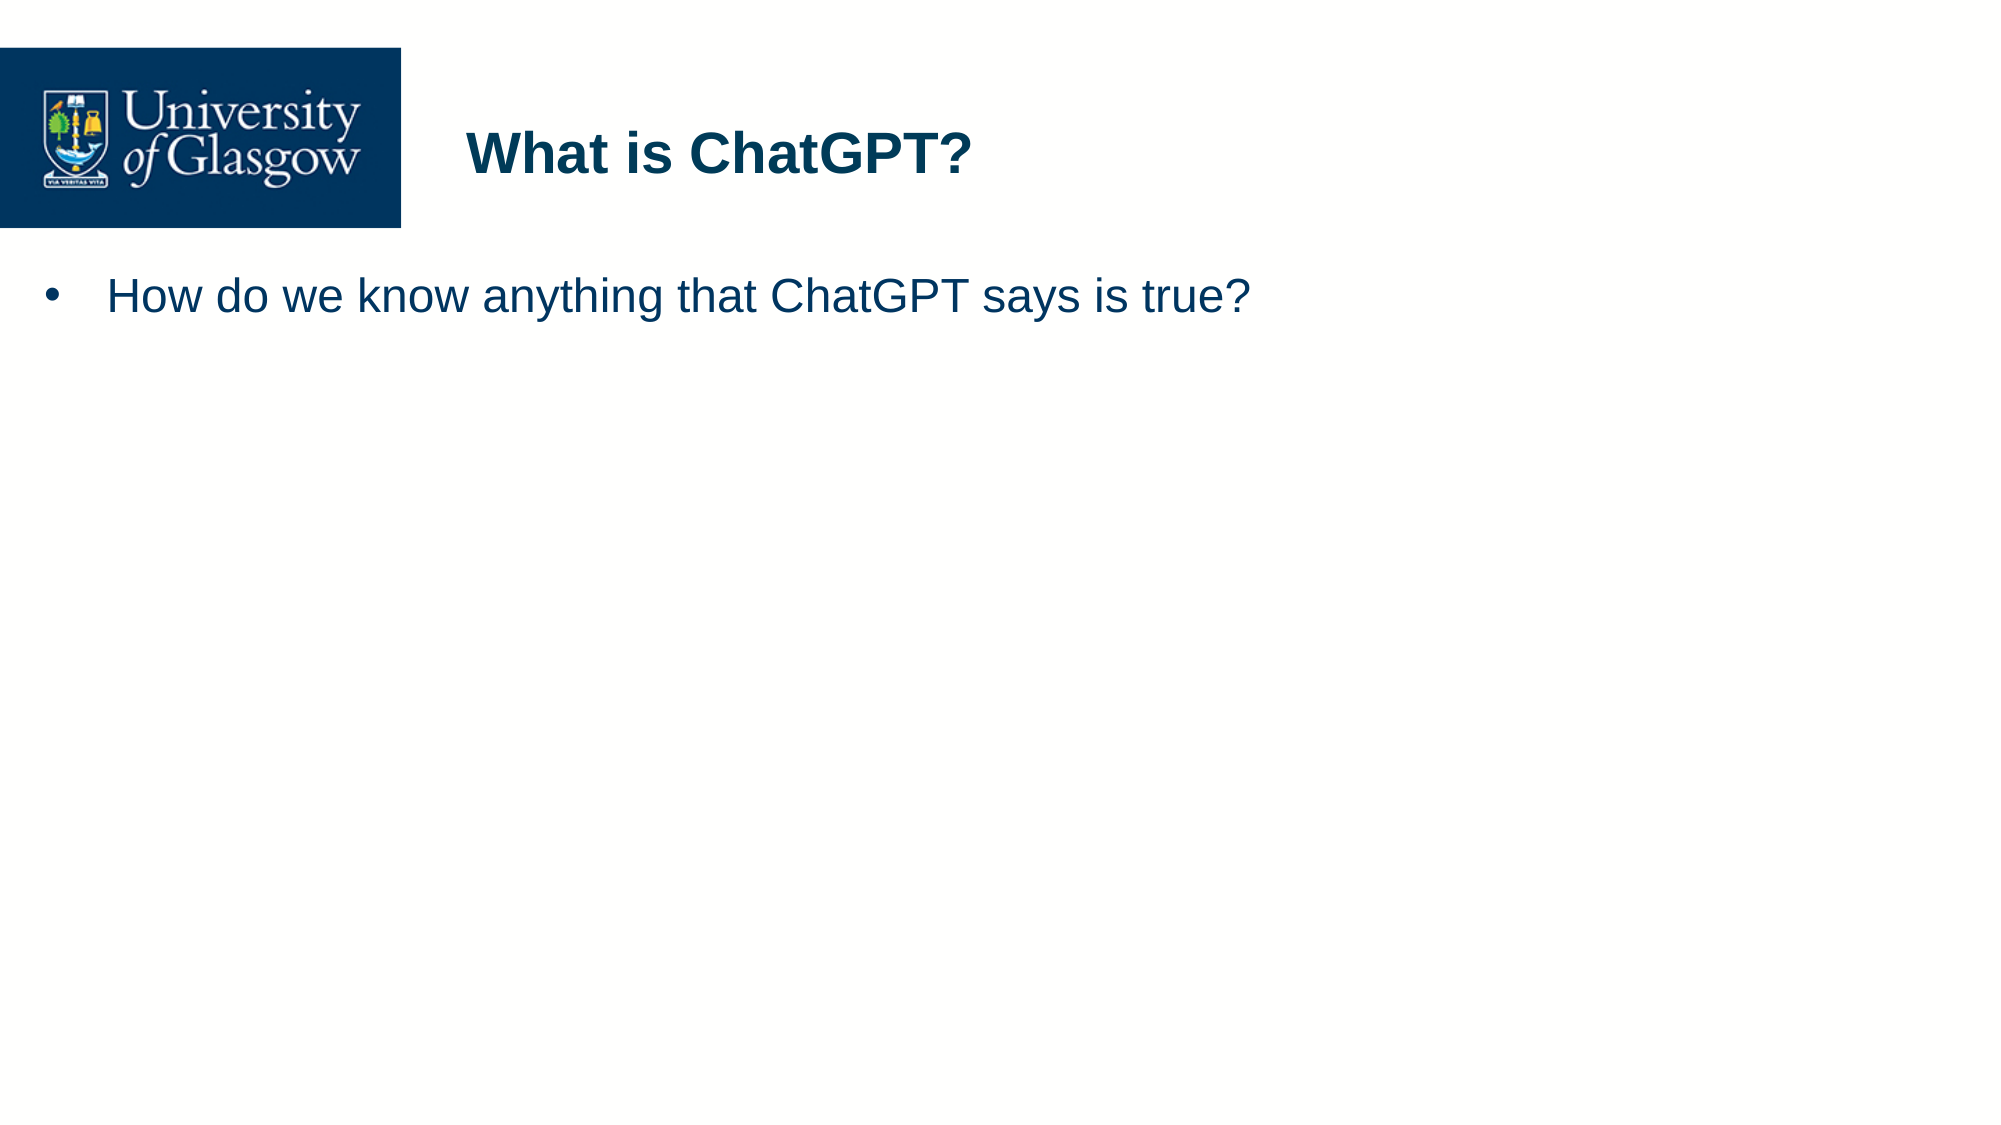

# What is ChatGPT?
How do we know anything that ChatGPT says is true?